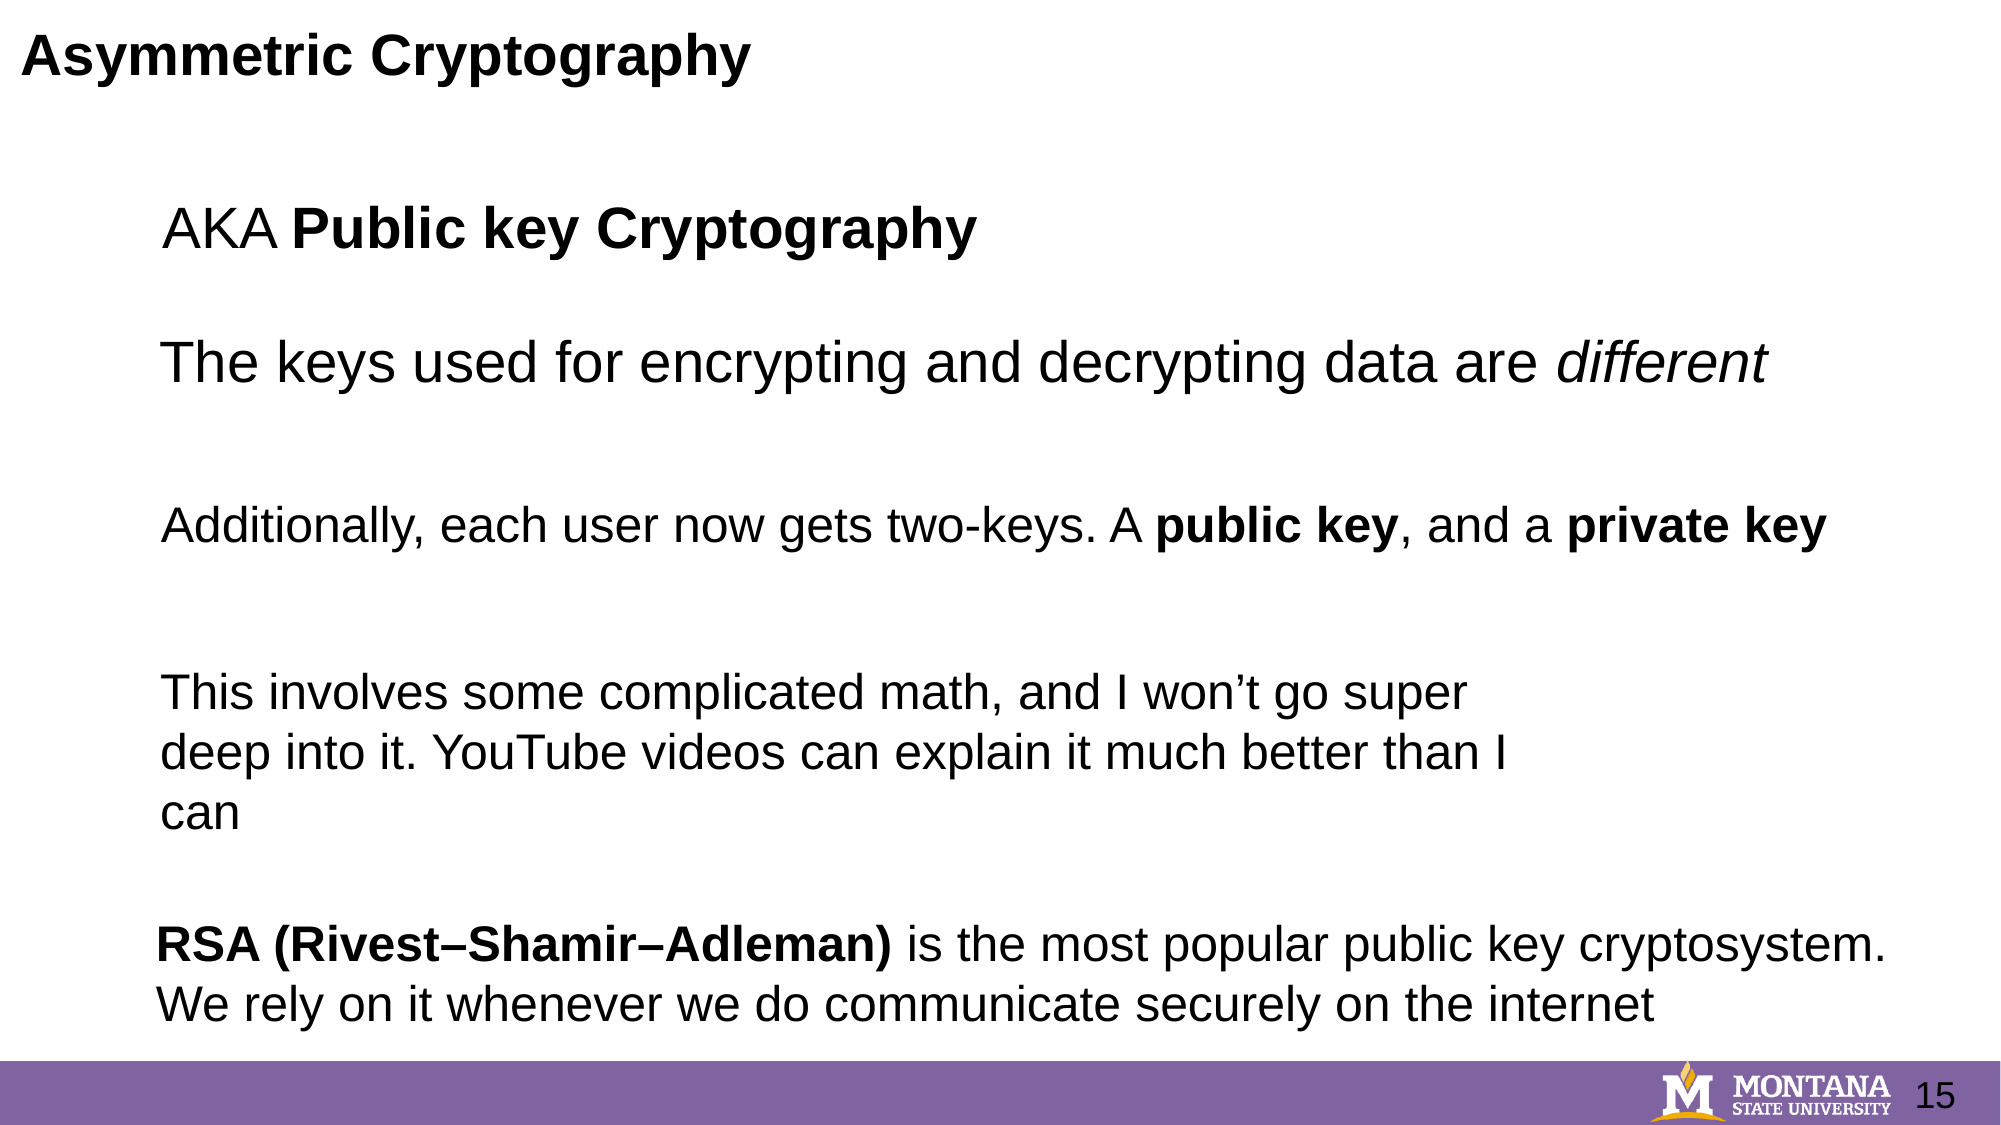

Asymmetric Cryptography

AKA Public key Cryptography
The keys used for encrypting and decrypting data are different
Additionally, each user now gets two-keys. A public key, and a private key
This involves some complicated math, and I won’t go super deep into it. YouTube videos can explain it much better than I can
RSA (Rivest–Shamir–Adleman) is the most popular public key cryptosystem. We rely on it whenever we do communicate securely on the internet
15